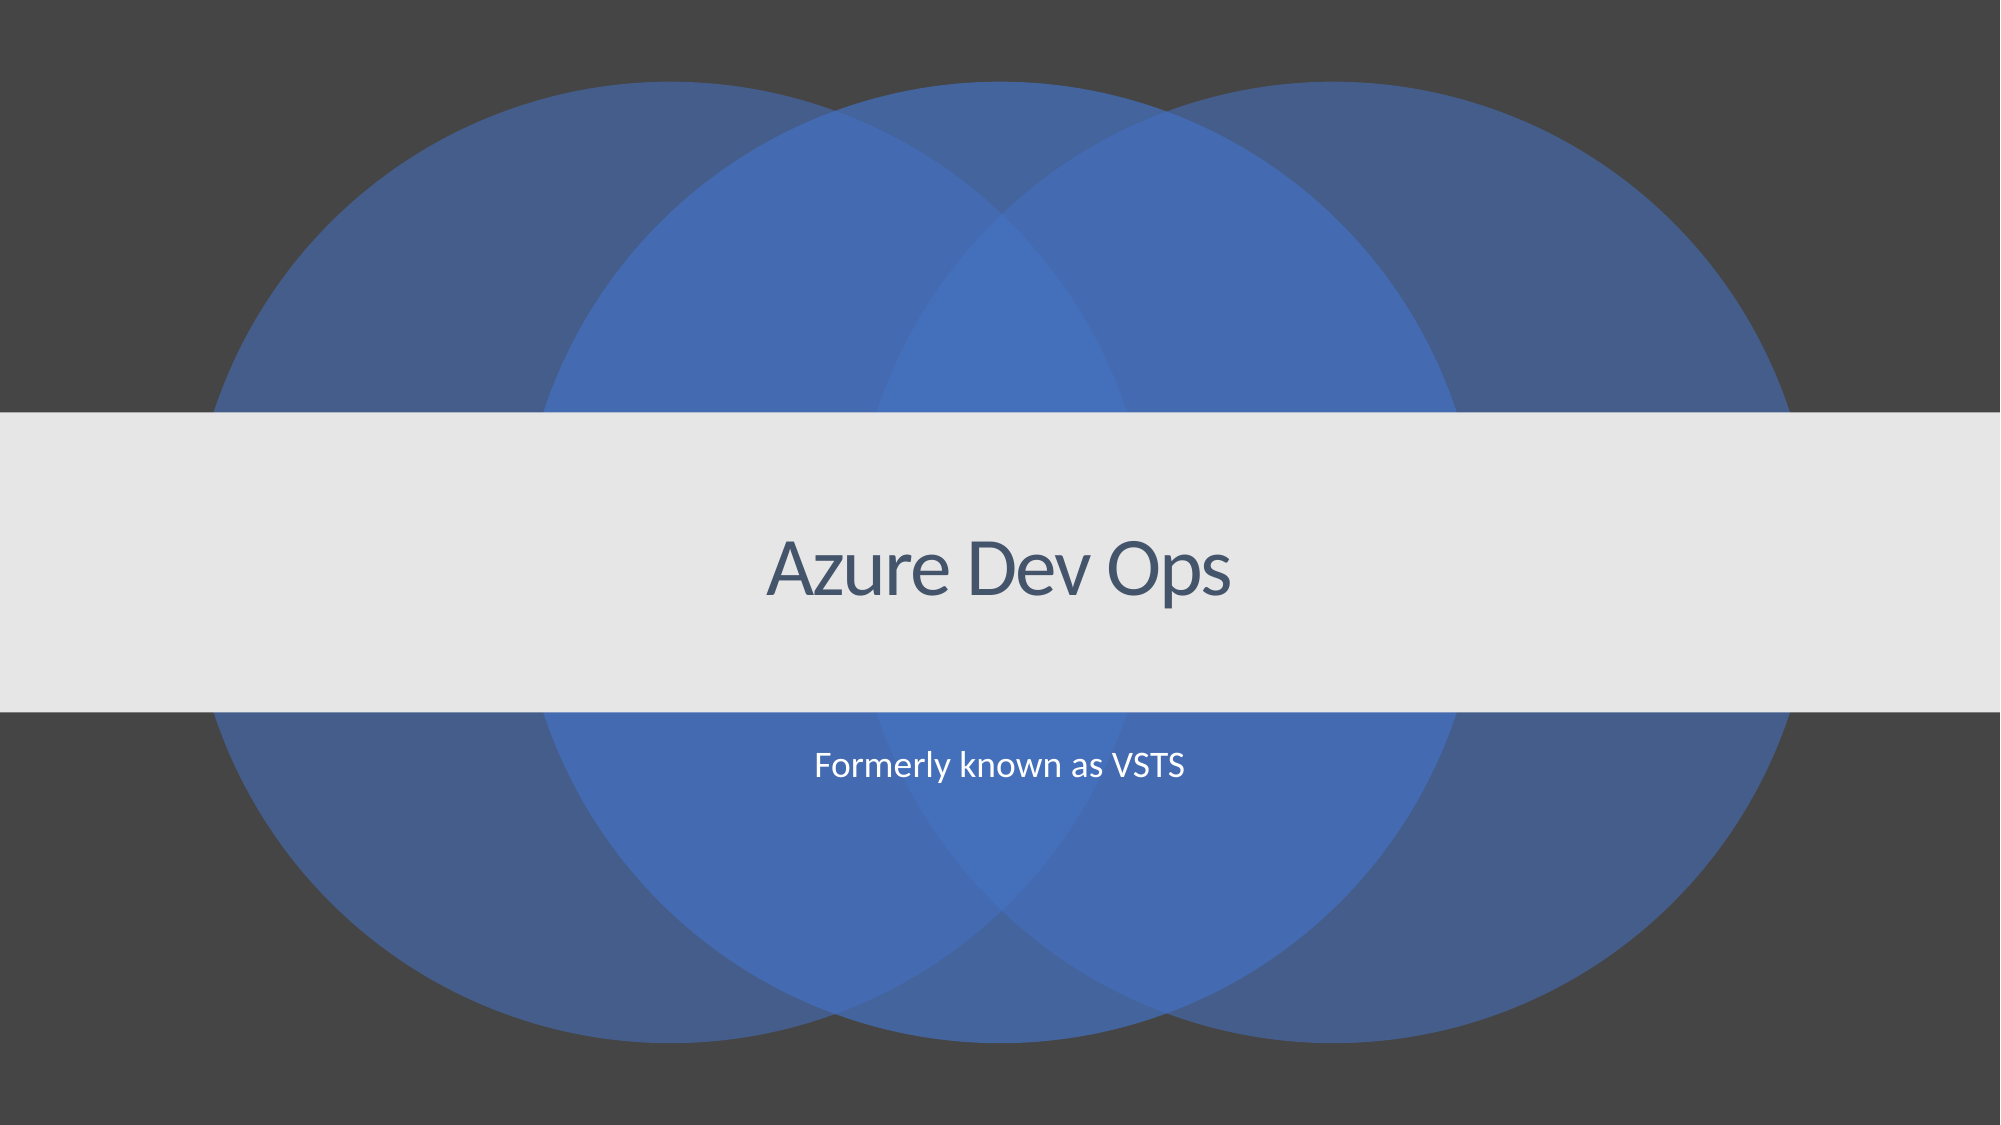

# Azure Dev Ops
Formerly known as VSTS